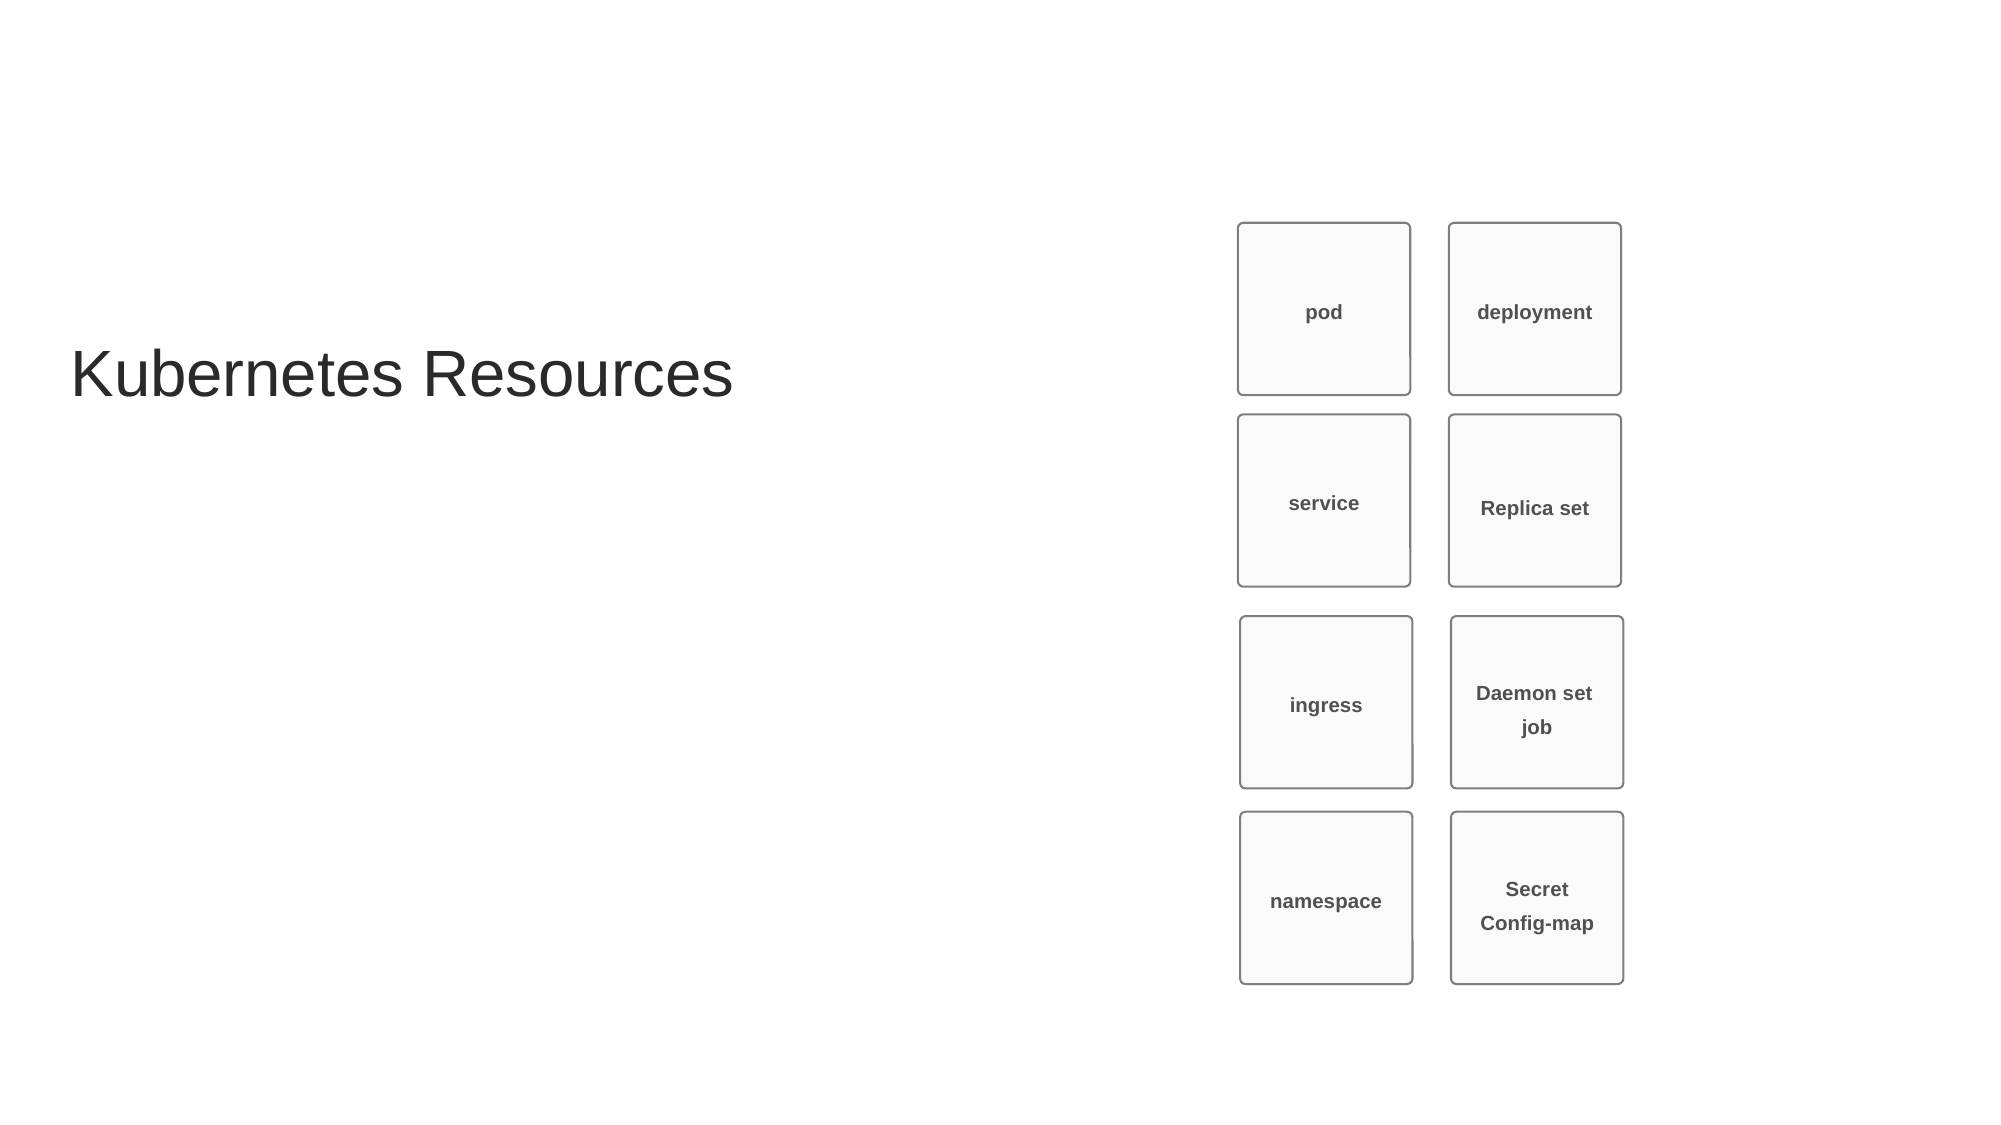

pod
deployment

service
Replica set

ingress
Daemon set
job

namespace
Secret
Config-map
Kubernetes Resources